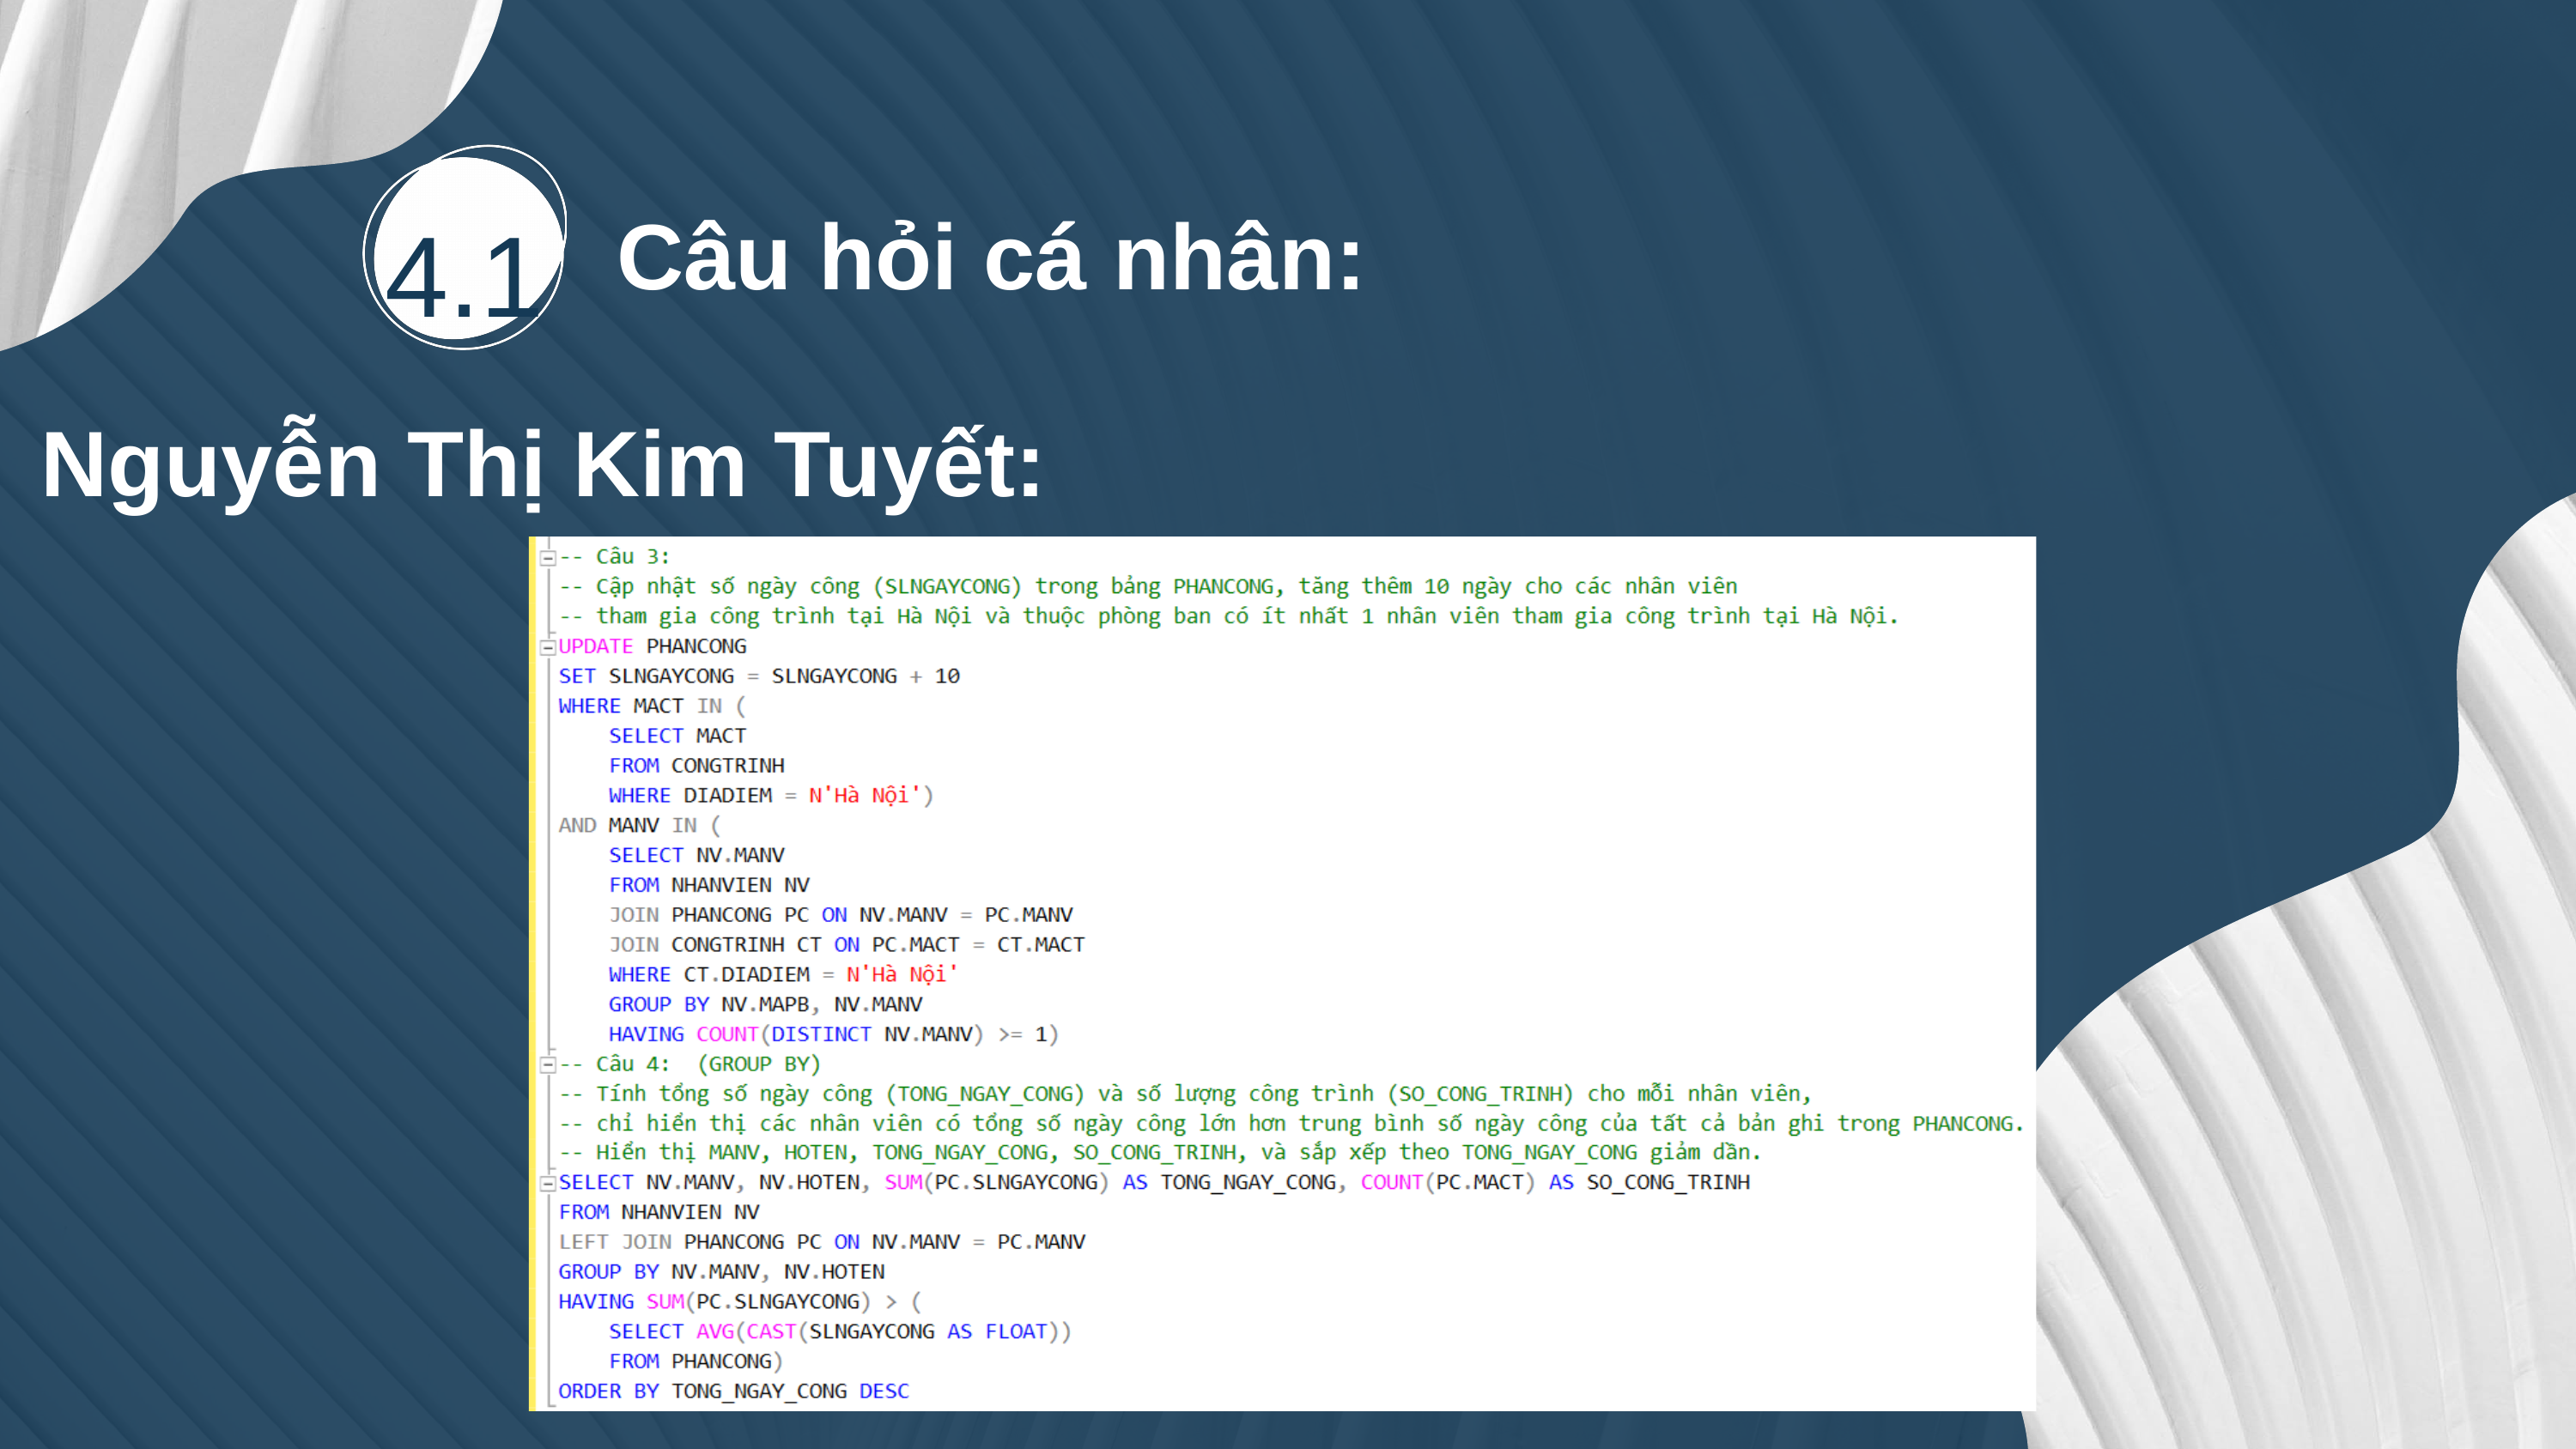

4.1
Câu hỏi cá nhân:
Nguyễn Thị Kim Tuyết: